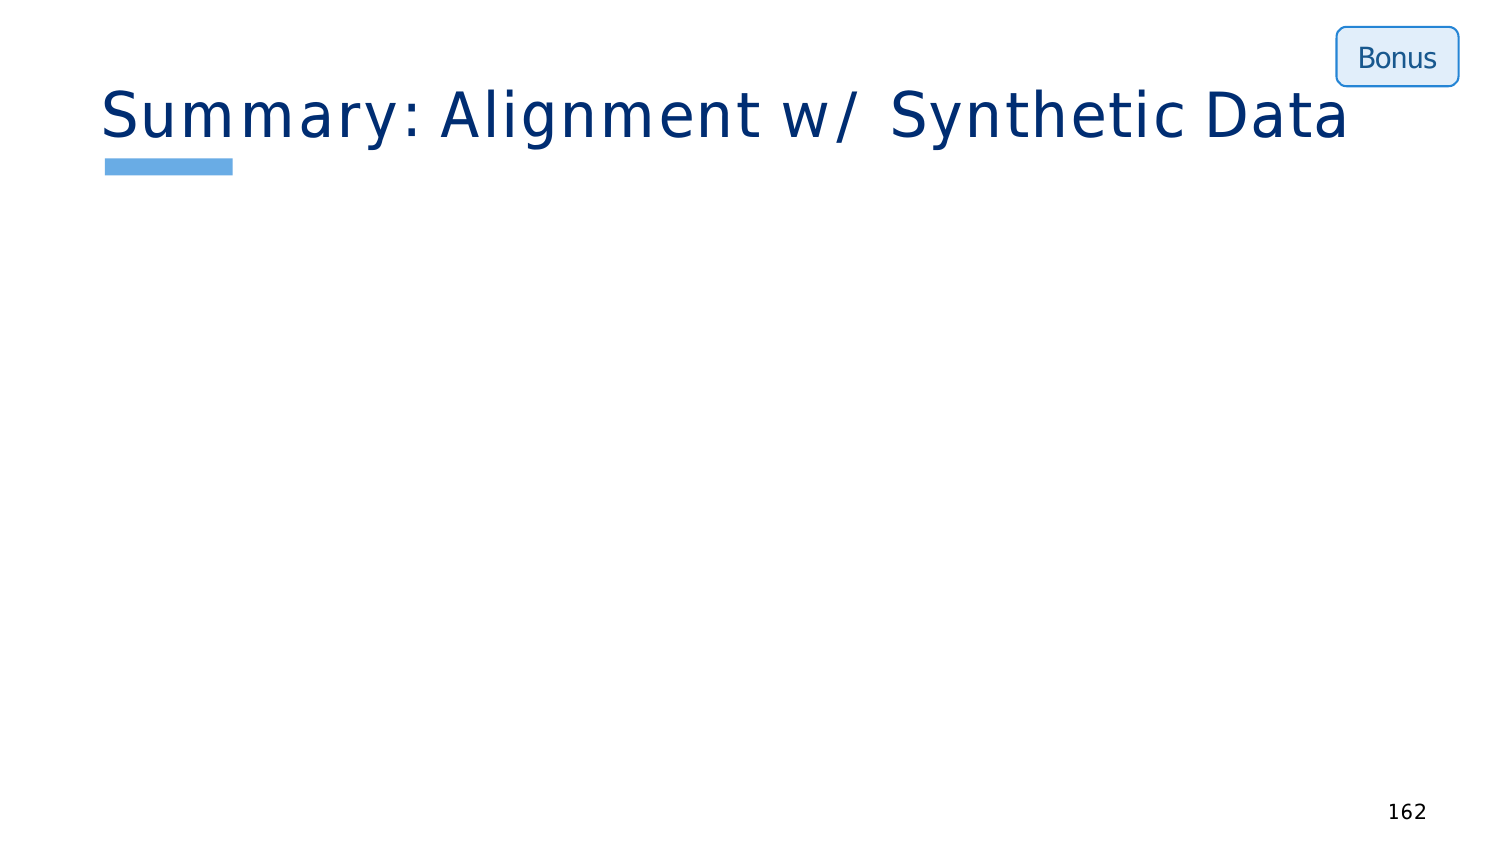

# Summary: Alignment w/ Synthetic Data
Bonus